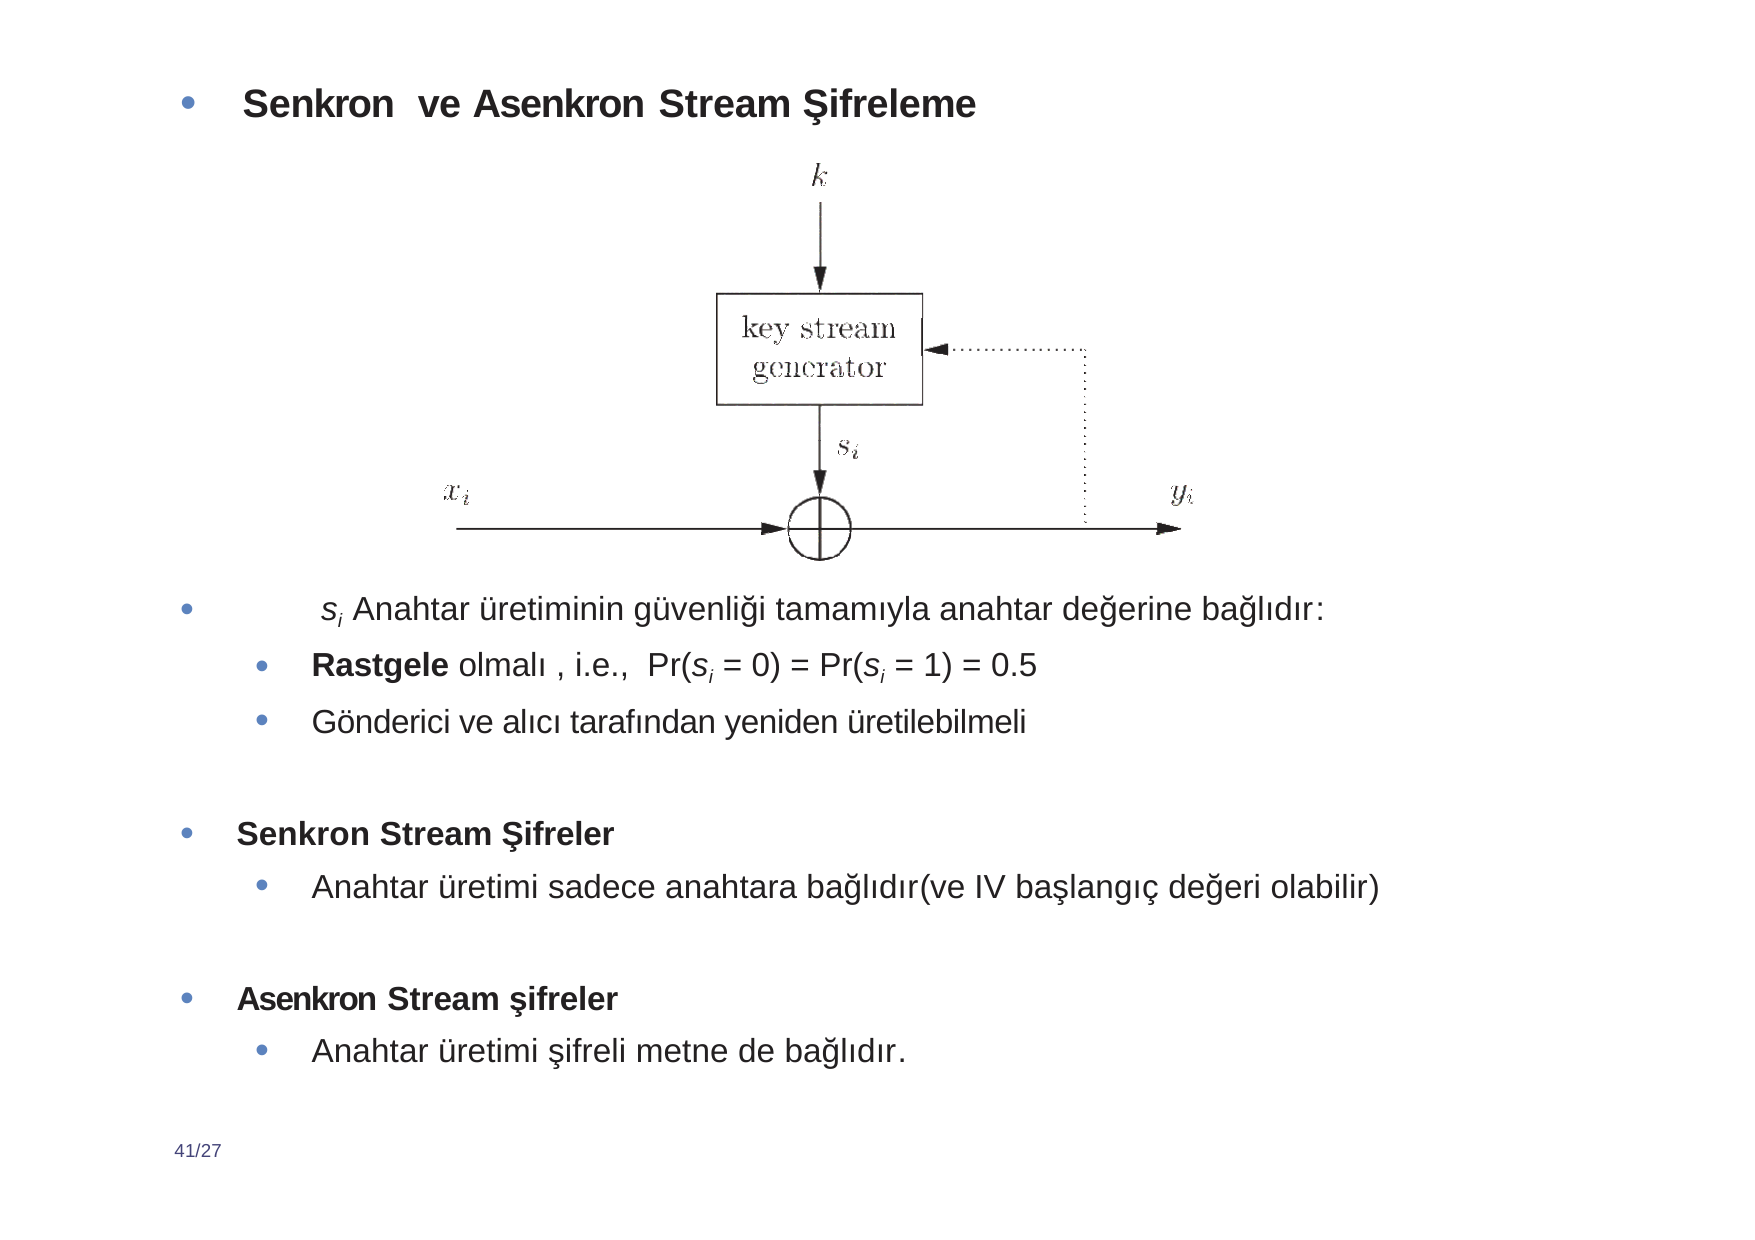

Senkron  ve Asenkron Stream Şifreleme

         si  Anahtar üretiminin güvenliği tamamıyla anahtar değerine bağlıdır:

Rastgele olmalı , i.e.,  Pr(si = 0) = Pr(si = 1) = 0.5

Gönderici ve alıcı tarafından yeniden üretilebilmeli

Senkron Stream Şifreler

Anahtar üretimi sadece anahtara bağlıdır(ve IV başlangıç değeri olabilir)

Asenkron Stream şifreler

Anahtar üretimi şifreli metne de bağlıdır.
41/27